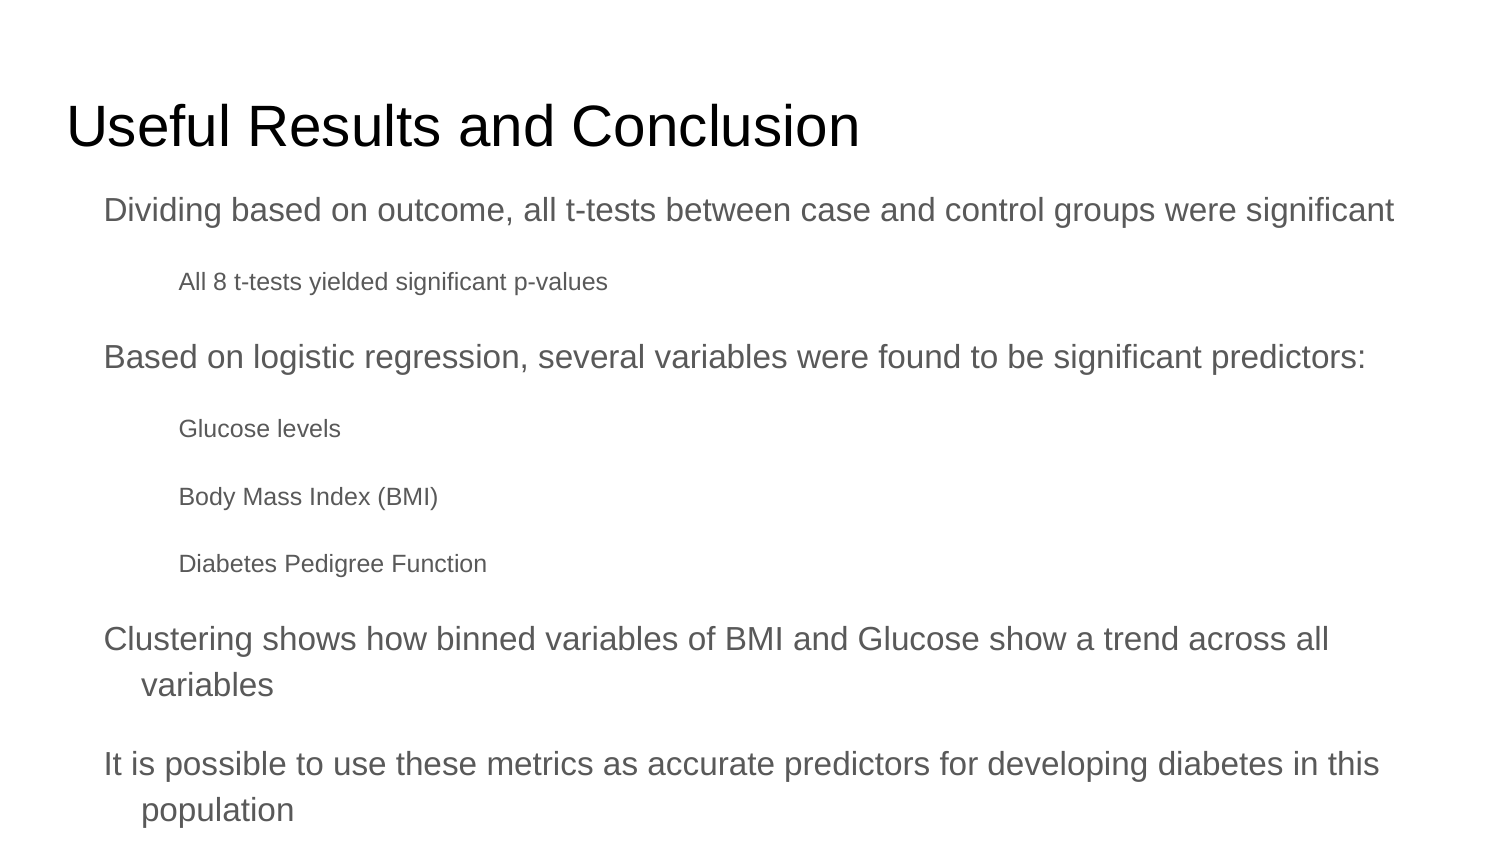

# Useful Results and Conclusion
Dividing based on outcome, all t-tests between case and control groups were significant
All 8 t-tests yielded significant p-values
Based on logistic regression, several variables were found to be significant predictors:
Glucose levels
Body Mass Index (BMI)
Diabetes Pedigree Function
Clustering shows how binned variables of BMI and Glucose show a trend across all variables
It is possible to use these metrics as accurate predictors for developing diabetes in this population